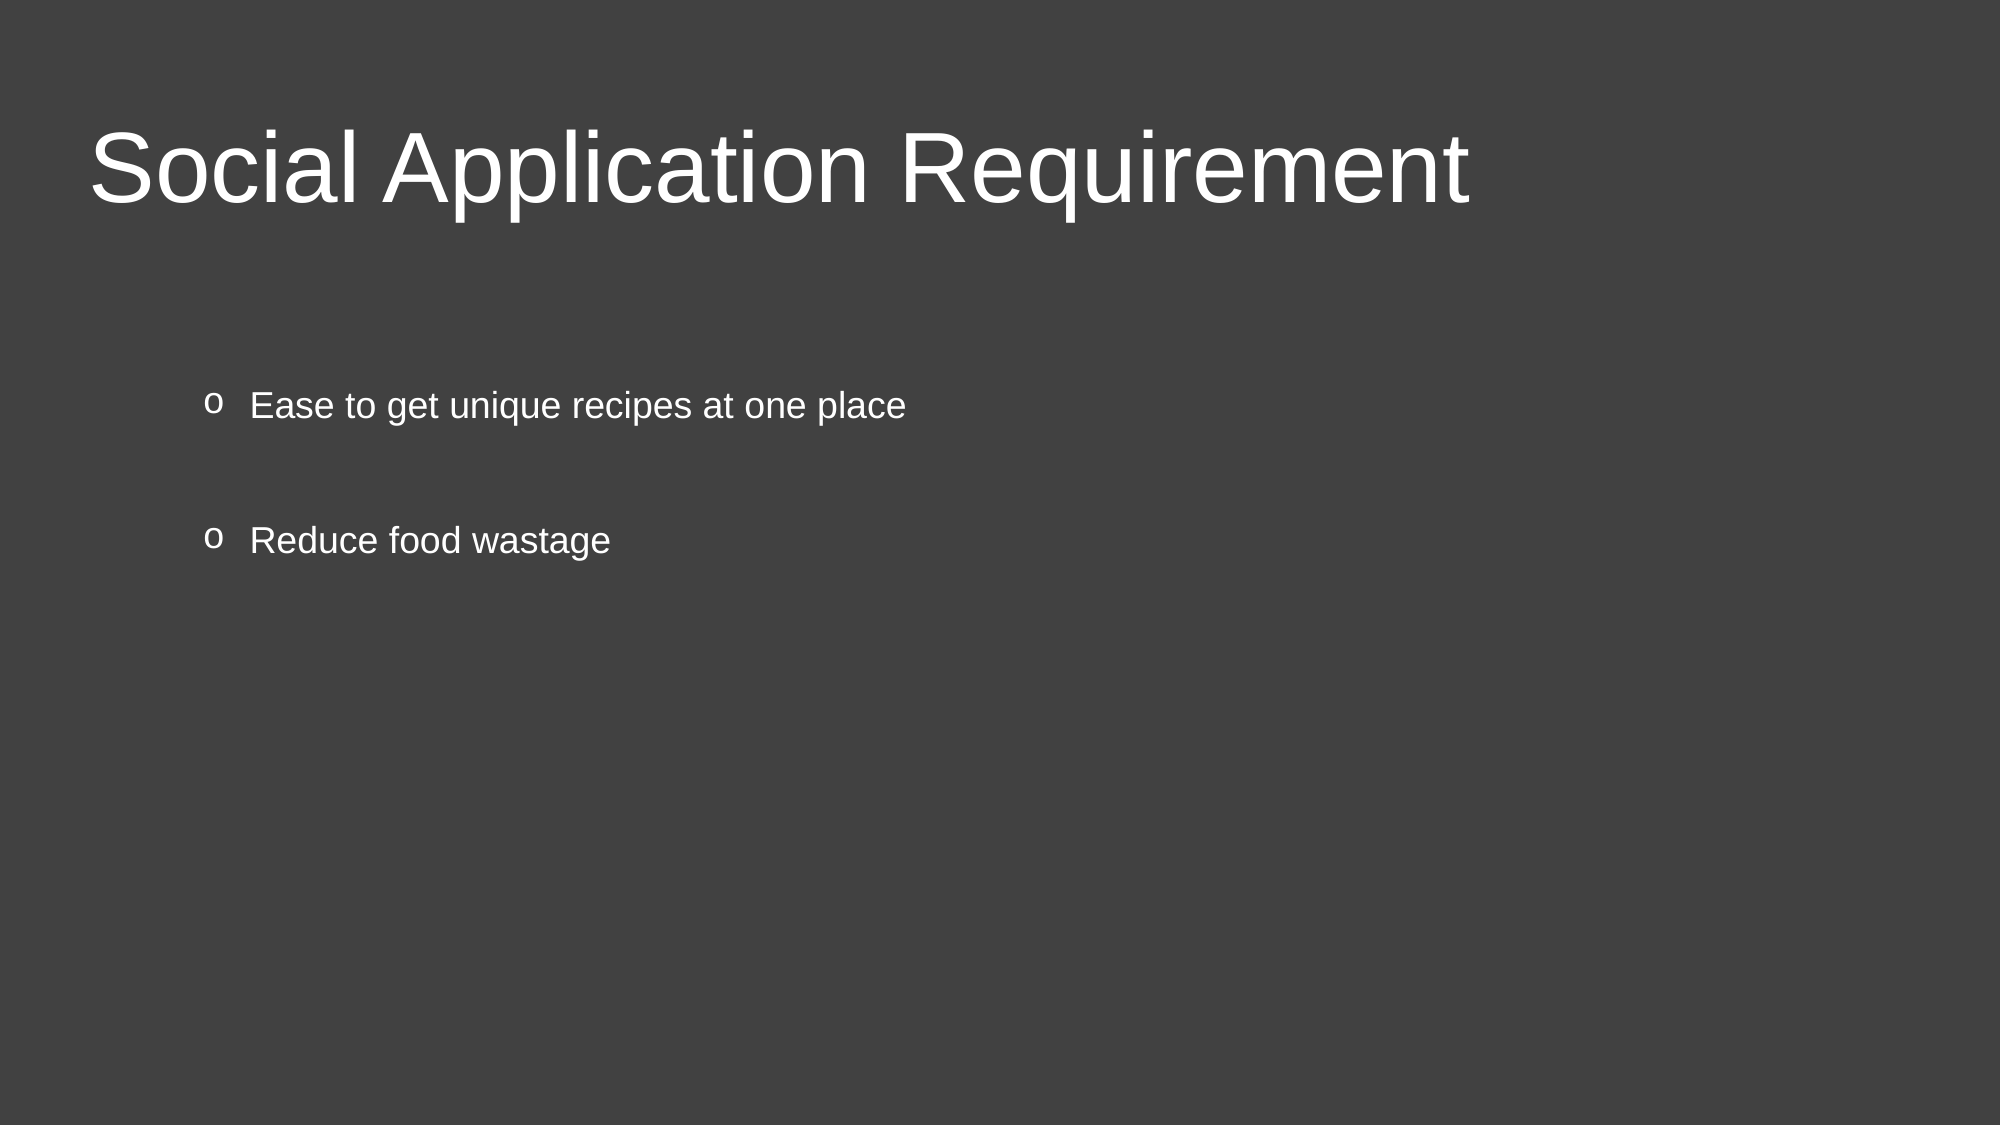

# Social Application Requirement
Ease to get unique recipes at one place

Reduce food wastage